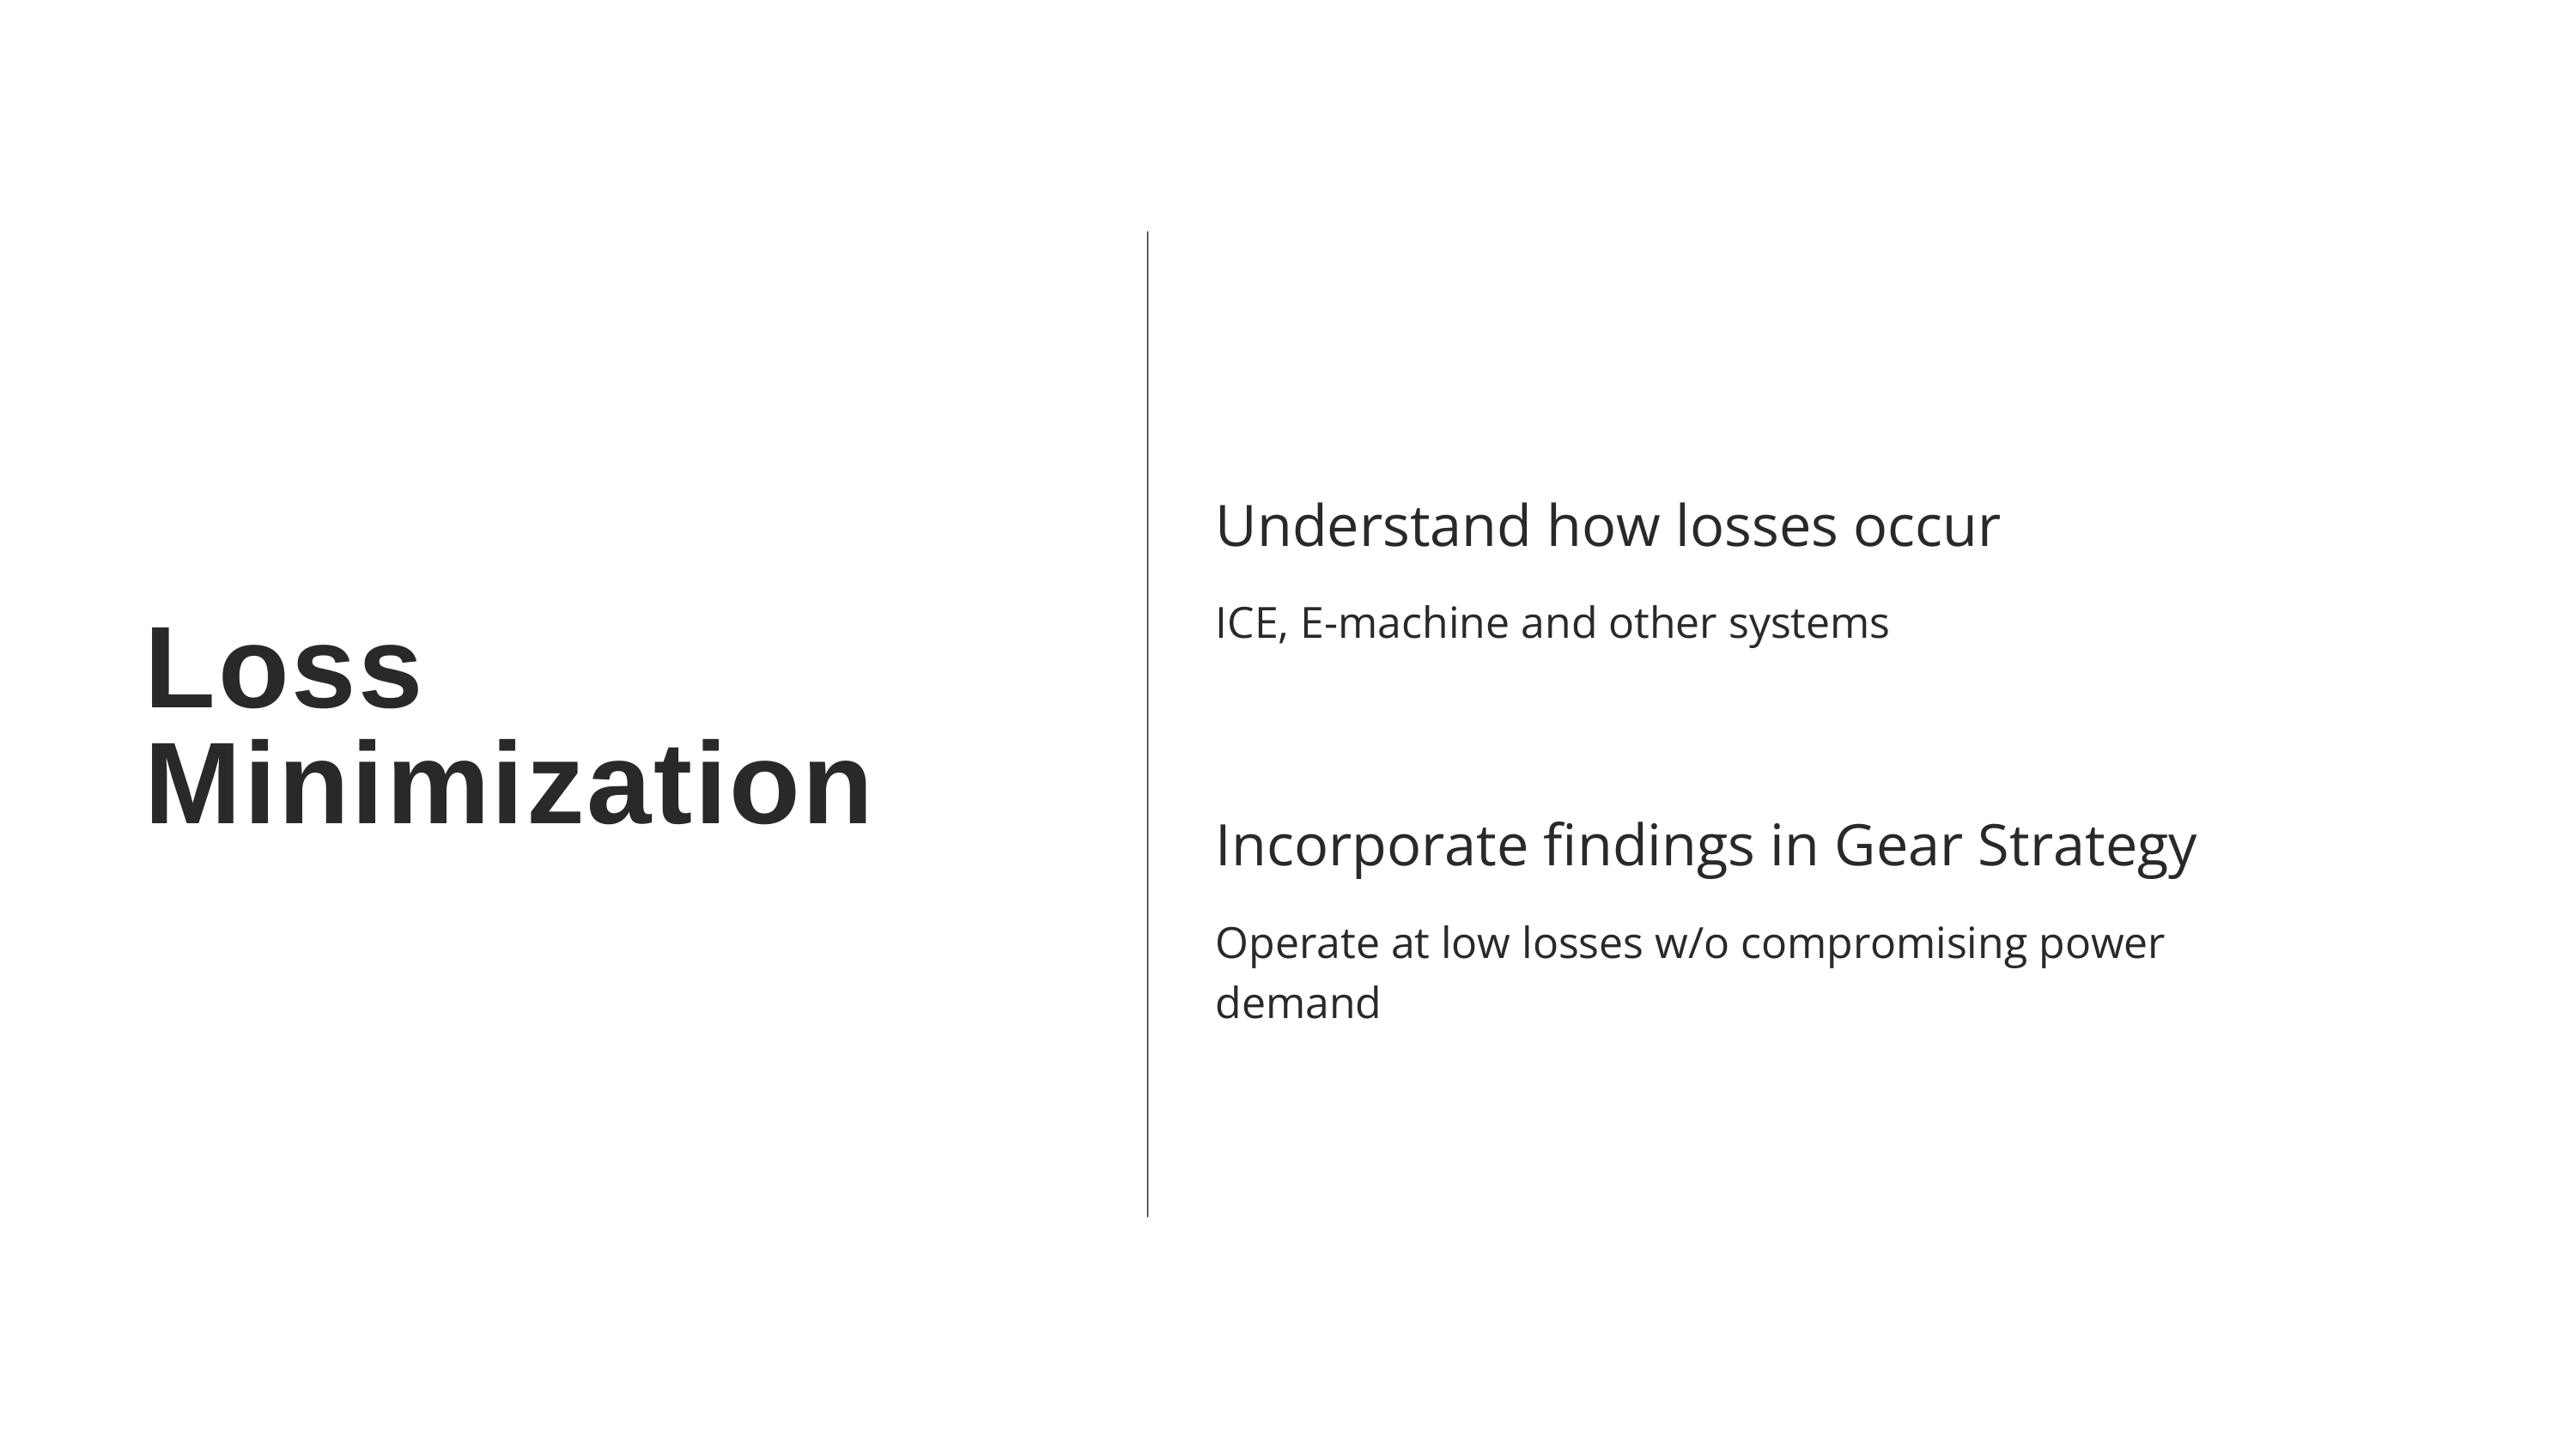

Understand how losses occur
ICE, E-machine and other systems
Loss Minimization
Incorporate findings in Gear Strategy
Operate at low losses w/o compromising power demand